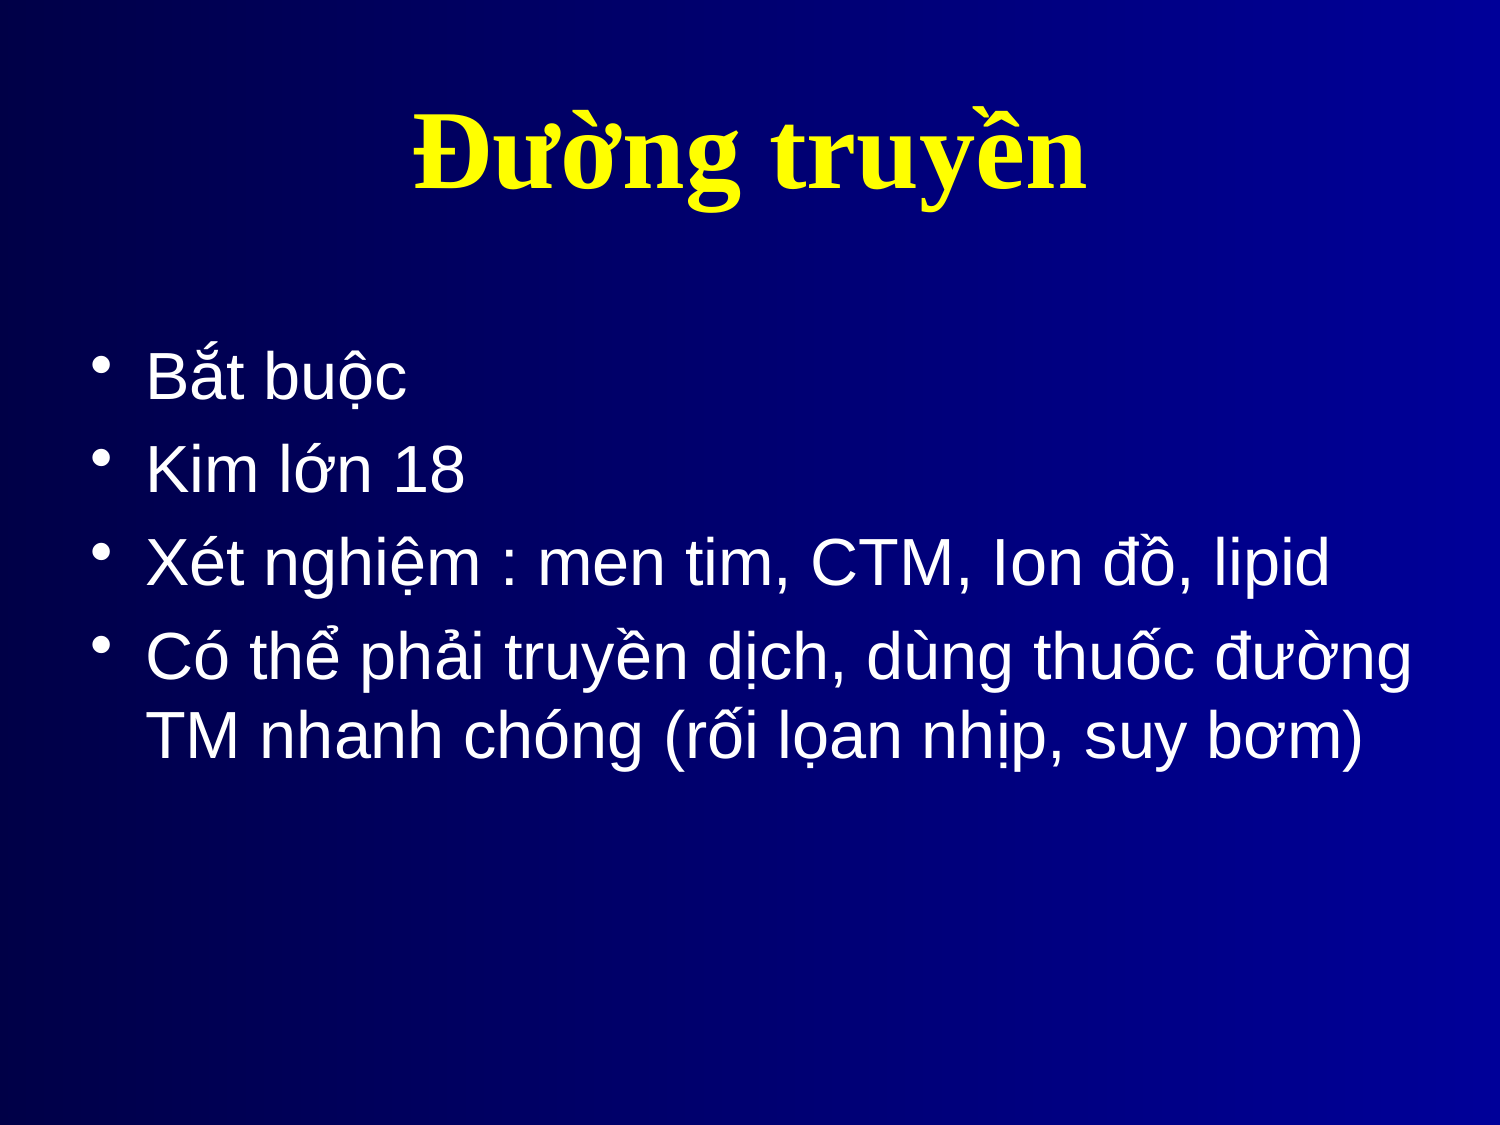

# Đường truyền
Bắt buộc
Kim lớn 18
Xét nghiệm : men tim, CTM, Ion đồ, lipid
Có thể phải truyền dịch, dùng thuốc đường TM nhanh chóng (rối lọan nhịp, suy bơm)